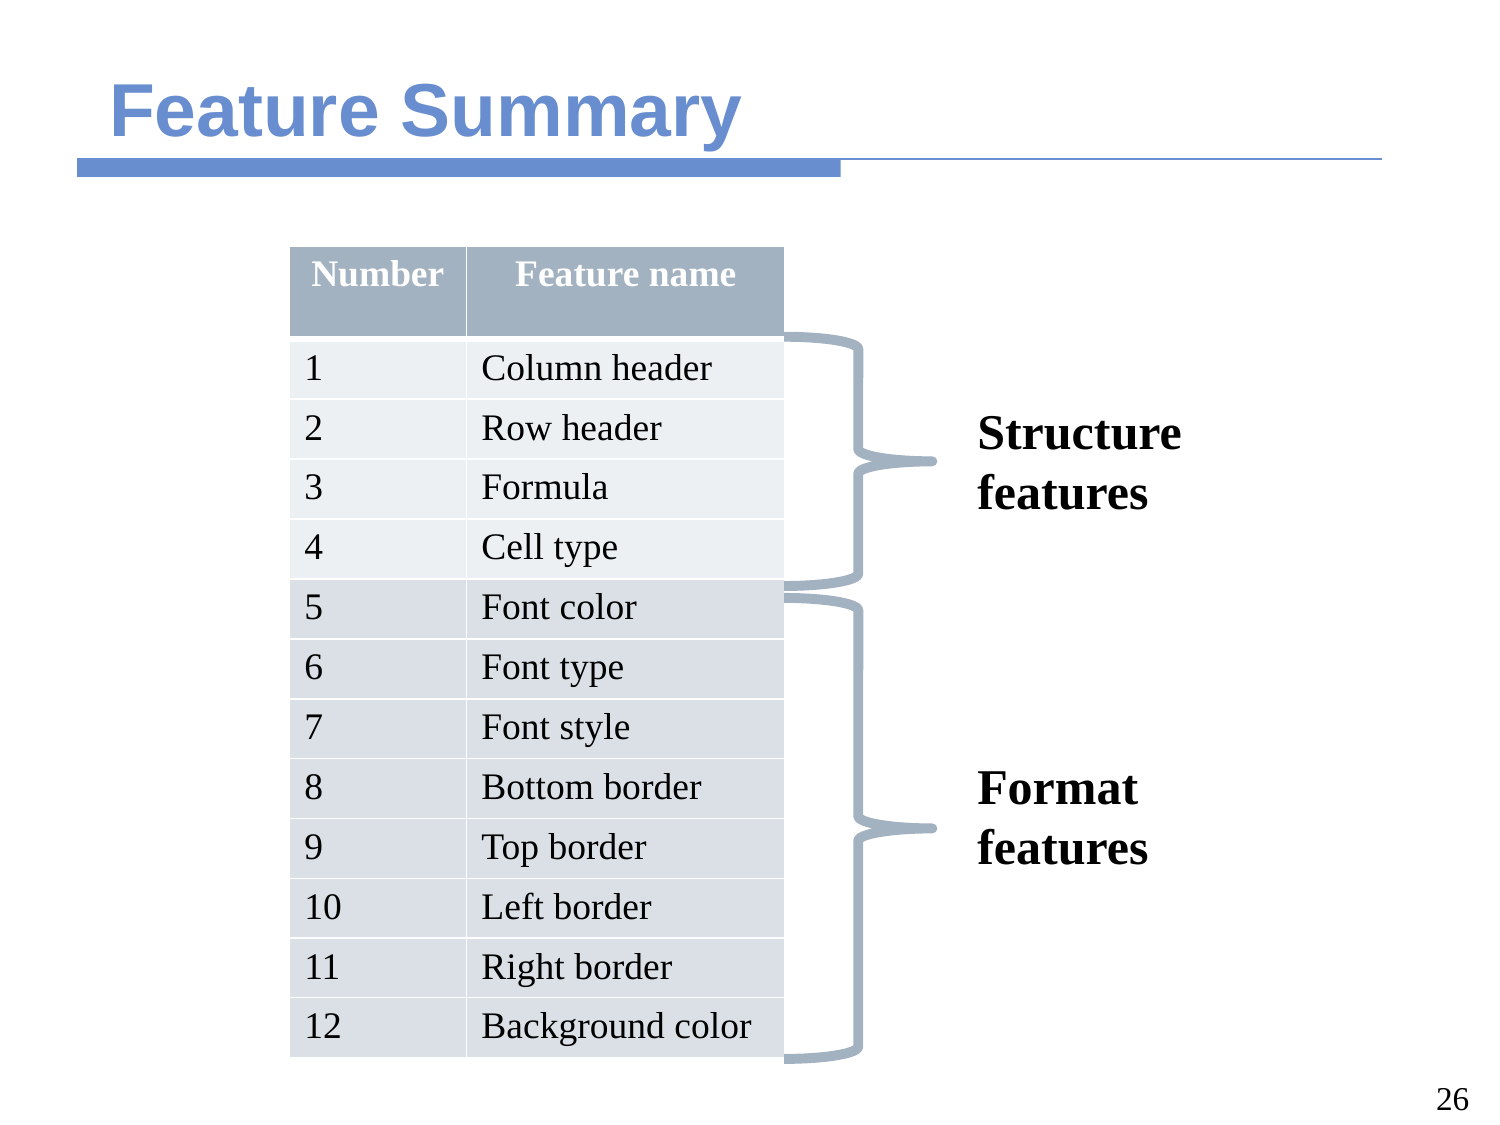

# Feature Summary
| Number | Feature name |
| --- | --- |
| 1 | Column header |
| 2 | Row header |
| 3 | Formula |
| 4 | Cell type |
| 5 | Font color |
| 6 | Font type |
| 7 | Font style |
| 8 | Bottom border |
| 9 | Top border |
| 10 | Left border |
| 11 | Right border |
| 12 | Background color |

Structure features

Format features

26